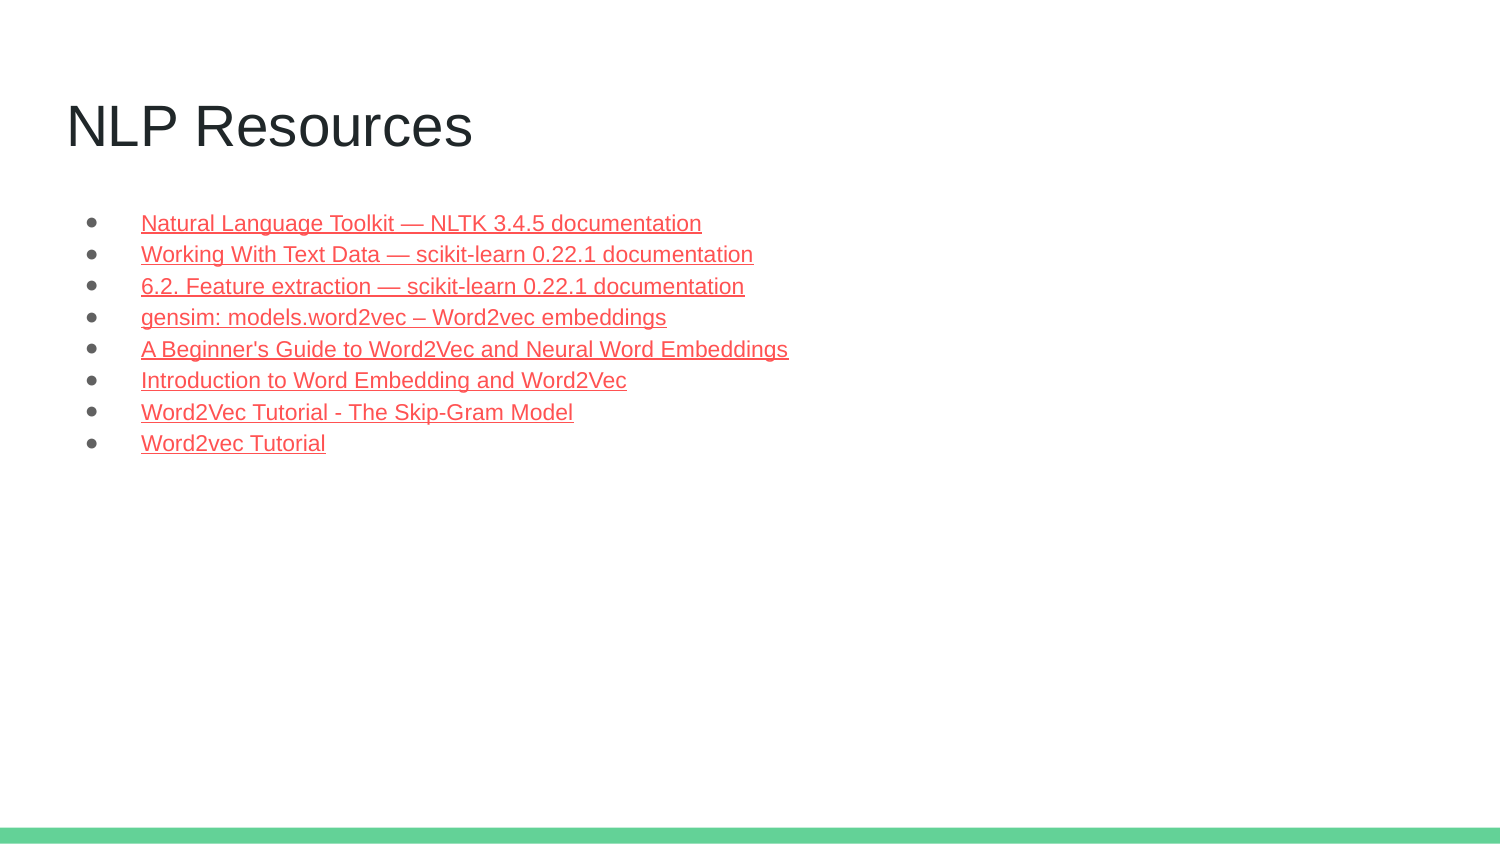

# NLP Resources
Natural Language Toolkit — NLTK 3.4.5 documentation
Working With Text Data — scikit-learn 0.22.1 documentation
6.2. Feature extraction — scikit-learn 0.22.1 documentation
gensim: models.word2vec – Word2vec embeddings
A Beginner's Guide to Word2Vec and Neural Word Embeddings
Introduction to Word Embedding and Word2Vec
Word2Vec Tutorial - The Skip-Gram Model
Word2vec Tutorial